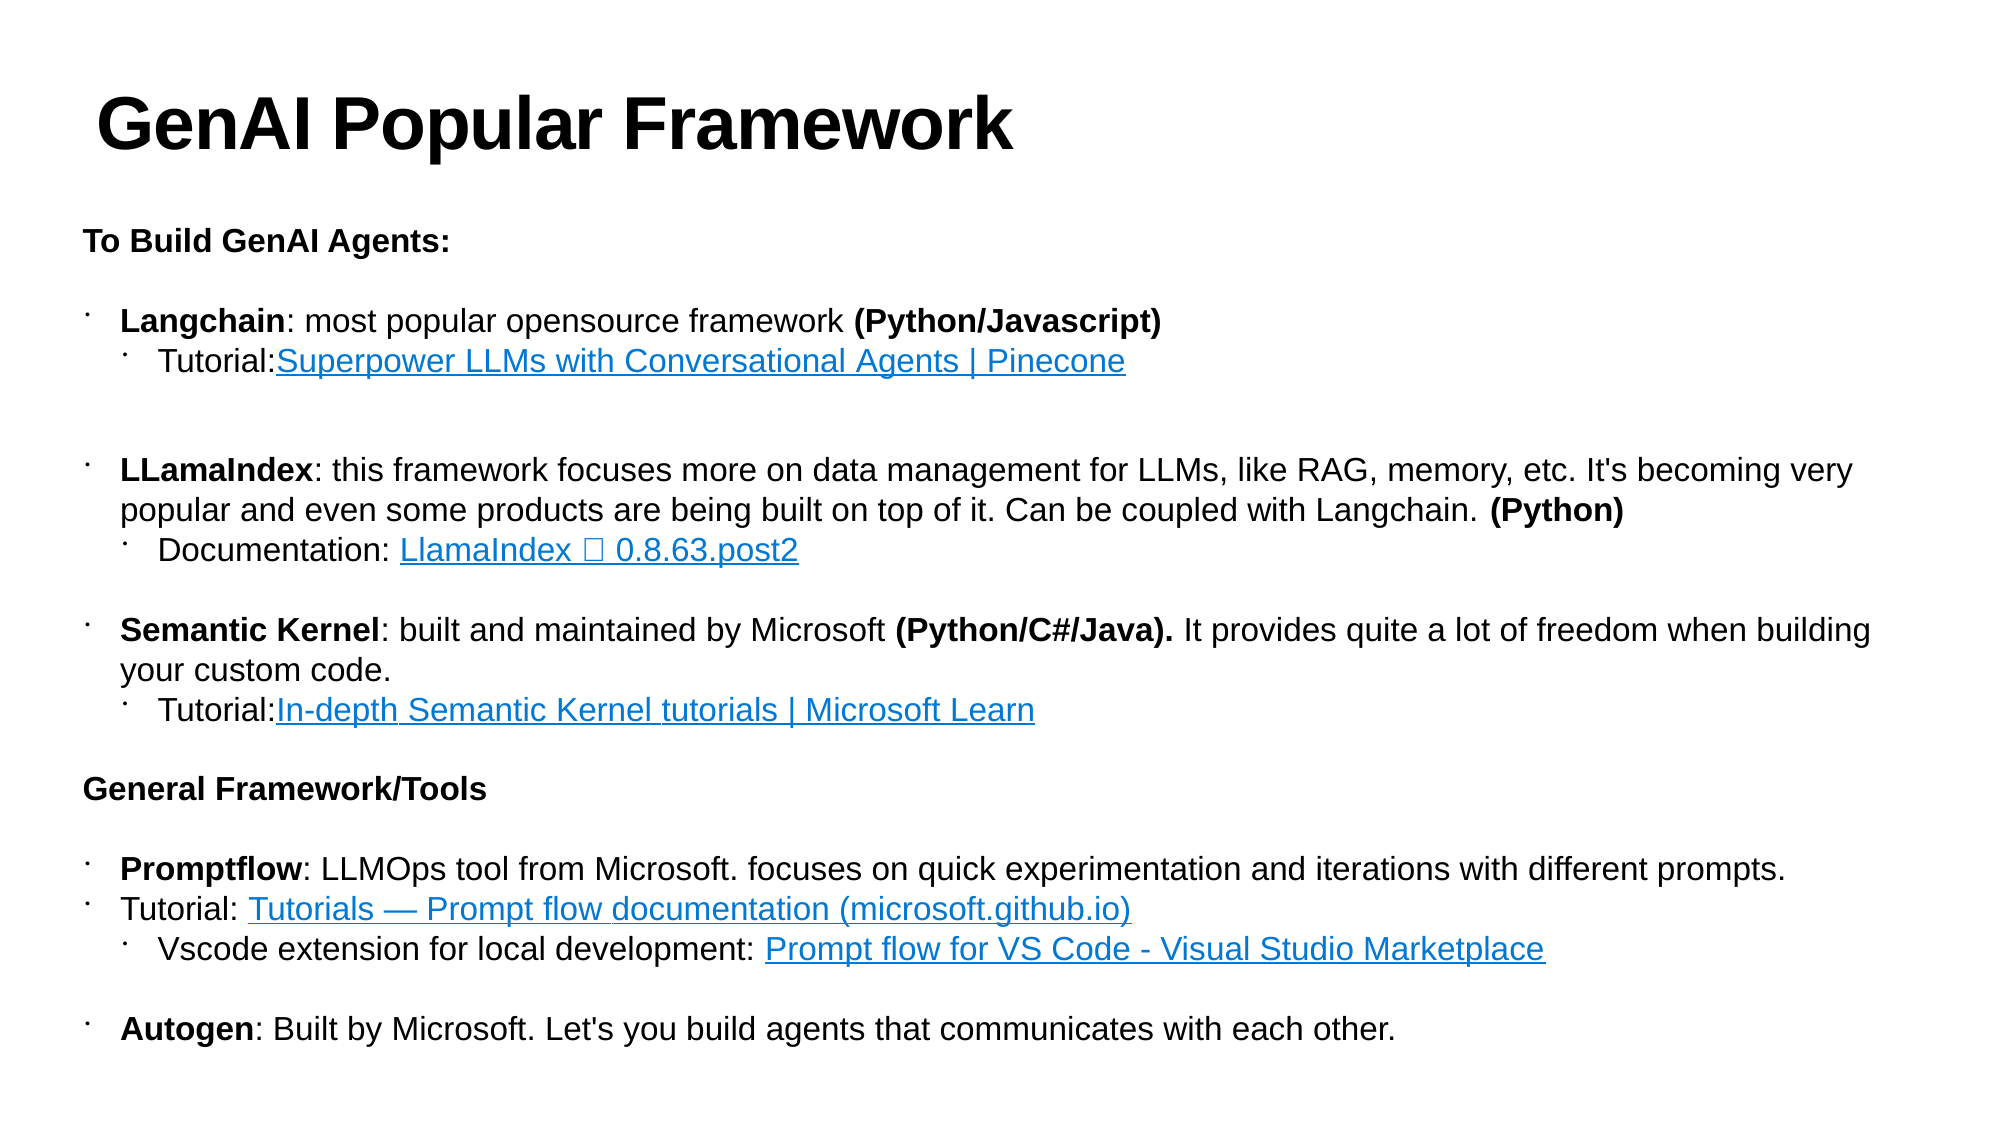

# GenAI Popular Framework
To Build GenAI Agents:

Langchain: most popular opensource framework (Python/Javascript)
Tutorial:Superpower LLMs with Conversational Agents | Pinecone

LLamaIndex: this framework focuses more on data management for LLMs, like RAG, memory, etc. It's becoming very popular and even some products are being built on top of it. Can be coupled with Langchain. (Python)
Documentation: LlamaIndex 🦙 0.8.63.post2

Semantic Kernel: built and maintained by Microsoft (Python/C#/Java). It provides quite a lot of freedom when building your custom code.
Tutorial:In-depth Semantic Kernel tutorials | Microsoft Learn

General Framework/Tools

Promptflow: LLMOps tool from Microsoft. focuses on quick experimentation and iterations with different prompts.
Tutorial: Tutorials — Prompt flow documentation (microsoft.github.io)
Vscode extension for local development: Prompt flow for VS Code - Visual Studio Marketplace

Autogen: Built by Microsoft. Let's you build agents that communicates with each other.